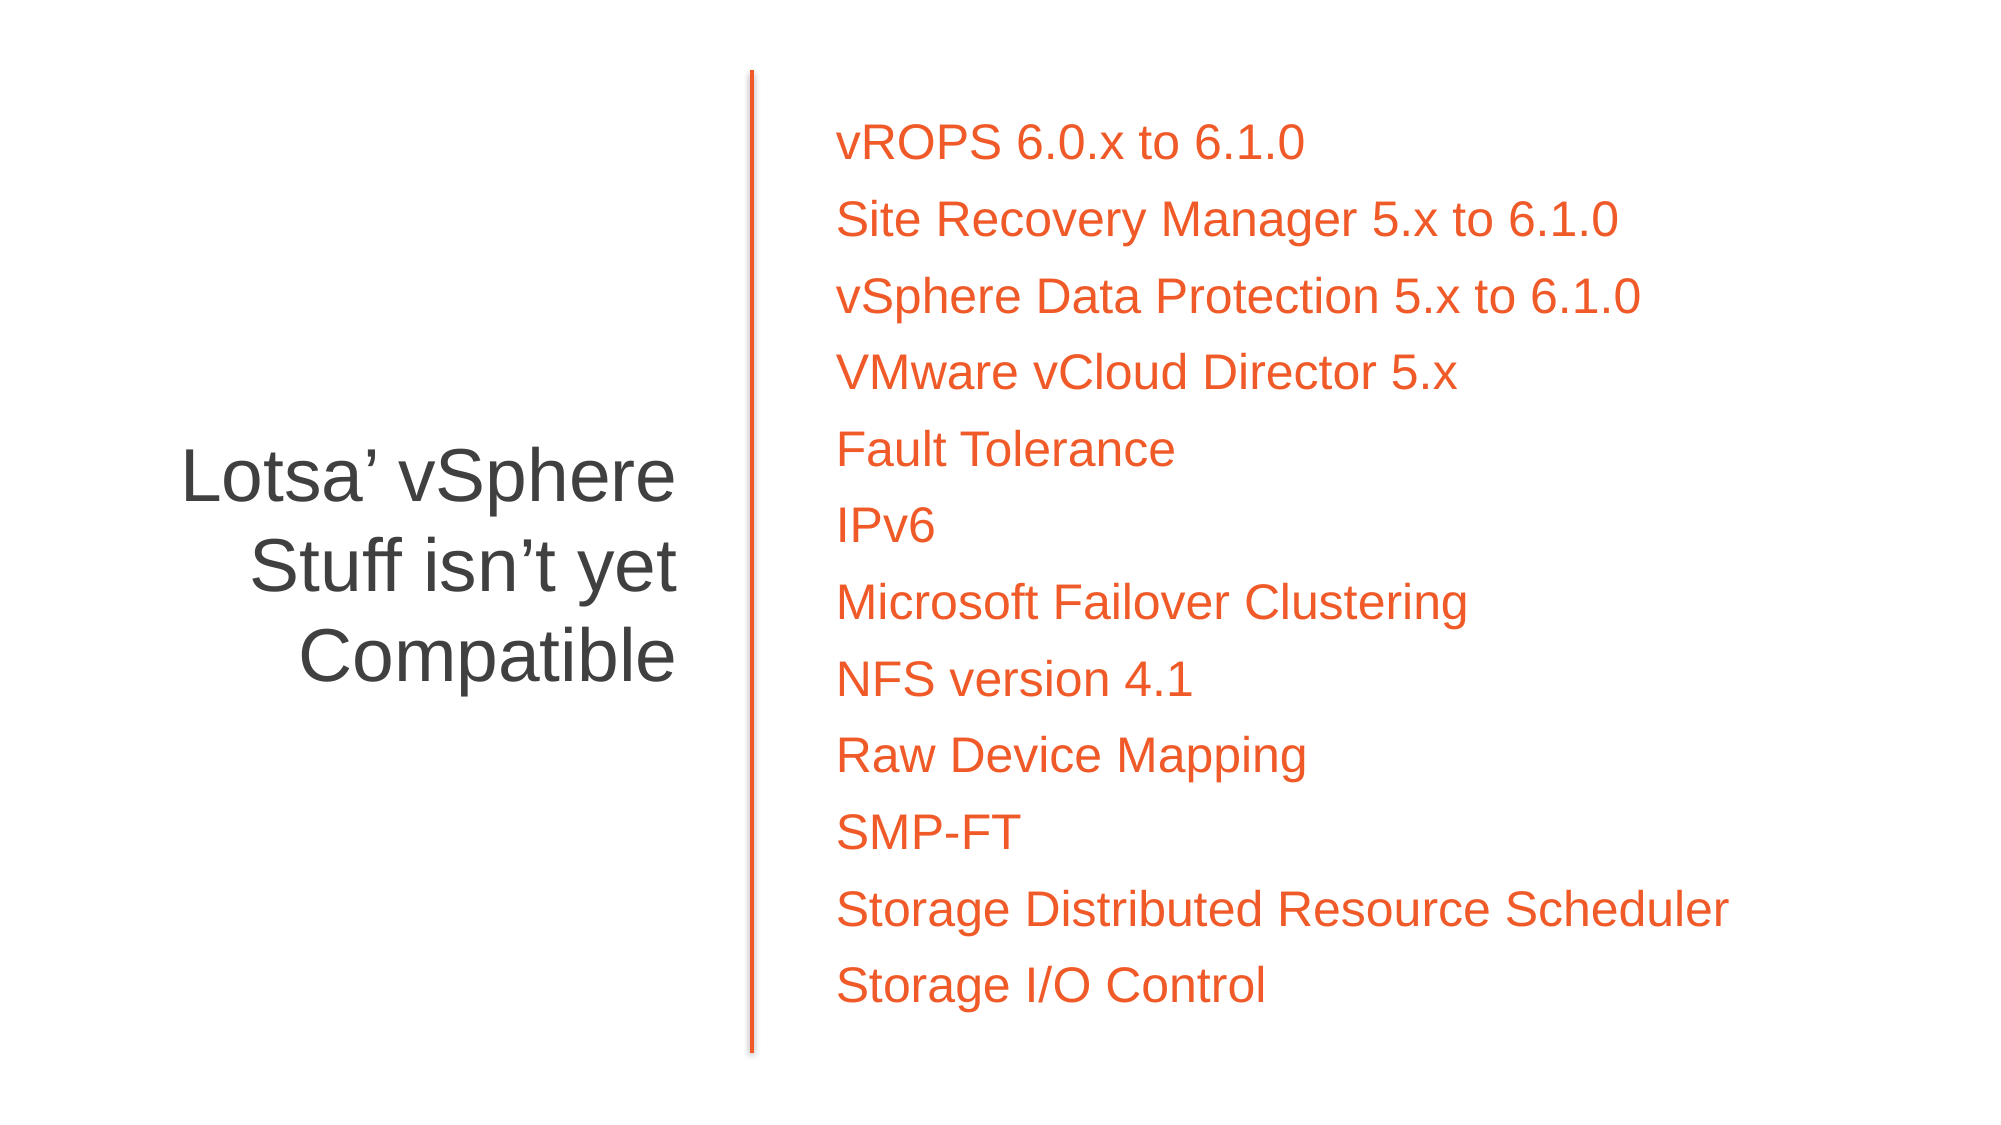

vROPS 6.0.x to 6.1.0
Site Recovery Manager 5.x to 6.1.0
vSphere Data Protection 5.x to 6.1.0
VMware vCloud Director 5.x
Fault Tolerance
IPv6
Microsoft Failover Clustering
NFS version 4.1
Raw Device Mapping
SMP-FT
Storage Distributed Resource Scheduler
Storage I/O Control
Lotsa’ vSphere Stuff isn’t yet Compatible